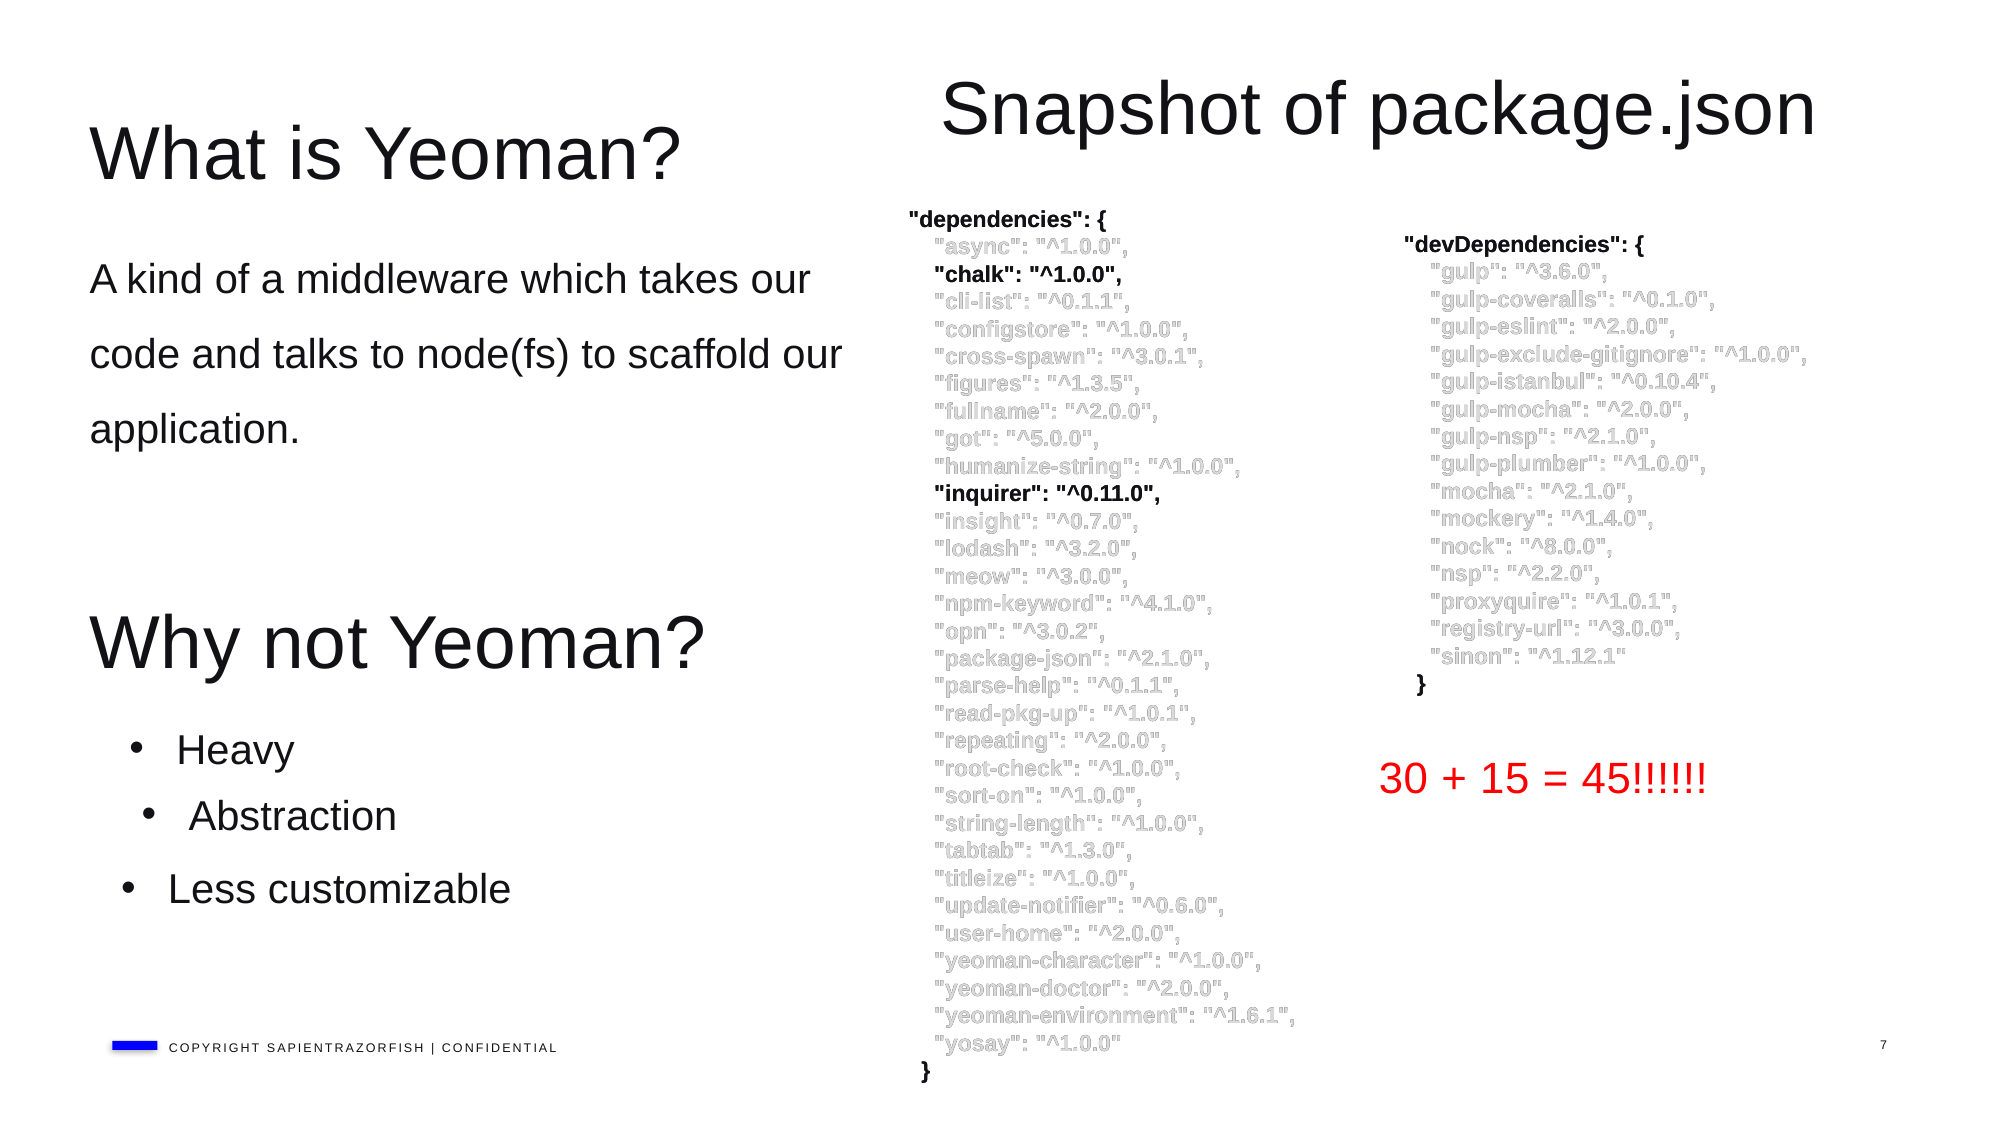

Snapshot of package.json

# What is Yeoman?
"dependencies": {
    "async": "^1.0.0",
    "chalk": "^1.0.0",
    "cli-list": "^0.1.1",
    "configstore": "^1.0.0",
    "cross-spawn": "^3.0.1",
    "figures": "^1.3.5",
    "fullname": "^2.0.0",
    "got": "^5.0.0",
    "humanize-string": "^1.0.0",
    "inquirer": "^0.11.0",
    "insight": "^0.7.0",
    "lodash": "^3.2.0",
    "meow": "^3.0.0",
    "npm-keyword": "^4.1.0",
    "opn": "^3.0.2",
    "package-json": "^2.1.0",
    "parse-help": "^0.1.1",
    "read-pkg-up": "^1.0.1",
    "repeating": "^2.0.0",
    "root-check": "^1.0.0",
    "sort-on": "^1.0.0",
    "string-length": "^1.0.0",
    "tabtab": "^1.3.0",
    "titleize": "^1.0.0",
    "update-notifier": "^0.6.0",
    "user-home": "^2.0.0",
    "yeoman-character": "^1.0.0",
    "yeoman-doctor": "^2.0.0",
    "yeoman-environment": "^1.6.1",
    "yosay": "^1.0.0"
  }
"dependencies": {
    "async": "^1.0.0",
    "chalk": "^1.0.0",
    "cli-list": "^0.1.1",
    "configstore": "^1.0.0",
    "cross-spawn": "^3.0.1",
    "figures": "^1.3.5",
    "fullname": "^2.0.0",
    "got": "^5.0.0",
    "humanize-string": "^1.0.0",
    "inquirer": "^0.11.0",
    "insight": "^0.7.0",
    "lodash": "^3.2.0",
    "meow": "^3.0.0",
    "npm-keyword": "^4.1.0",
    "opn": "^3.0.2",
    "package-json": "^2.1.0",
    "parse-help": "^0.1.1",
    "read-pkg-up": "^1.0.1",
    "repeating": "^2.0.0",
    "root-check": "^1.0.0",
    "sort-on": "^1.0.0",
    "string-length": "^1.0.0",
    "tabtab": "^1.3.0",
    "titleize": "^1.0.0",
    "update-notifier": "^0.6.0",
    "user-home": "^2.0.0",
    "yeoman-character": "^1.0.0",
    "yeoman-doctor": "^2.0.0",
    "yeoman-environment": "^1.6.1",
    "yosay": "^1.0.0"
  }
"devDependencies": {
    "gulp": "^3.6.0",
    "gulp-coveralls": "^0.1.0",
    "gulp-eslint": "^2.0.0",
    "gulp-exclude-gitignore": "^1.0.0",
    "gulp-istanbul": "^0.10.4",
    "gulp-mocha": "^2.0.0",
    "gulp-nsp": "^2.1.0",
    "gulp-plumber": "^1.0.0",
    "mocha": "^2.1.0",
    "mockery": "^1.4.0",
    "nock": "^8.0.0",
    "nsp": "^2.2.0",
    "proxyquire": "^1.0.1",
    "registry-url": "^3.0.0",
    "sinon": "^1.12.1"
  }
"devDependencies": {
    "gulp": "^3.6.0",
    "gulp-coveralls": "^0.1.0",
    "gulp-eslint": "^2.0.0",
    "gulp-exclude-gitignore": "^1.0.0",
    "gulp-istanbul": "^0.10.4",
    "gulp-mocha": "^2.0.0",
    "gulp-nsp": "^2.1.0",
    "gulp-plumber": "^1.0.0",
    "mocha": "^2.1.0",
    "mockery": "^1.4.0",
    "nock": "^8.0.0",
    "nsp": "^2.2.0",
    "proxyquire": "^1.0.1",
    "registry-url": "^3.0.0",
    "sinon": "^1.12.1"
  }
A kind of a middleware which takes our code and talks to node(fs) to scaffold our application.

Why not Yeoman?
Heavy
30 + 15 = 45!!!!!!
Abstraction
Less customizable